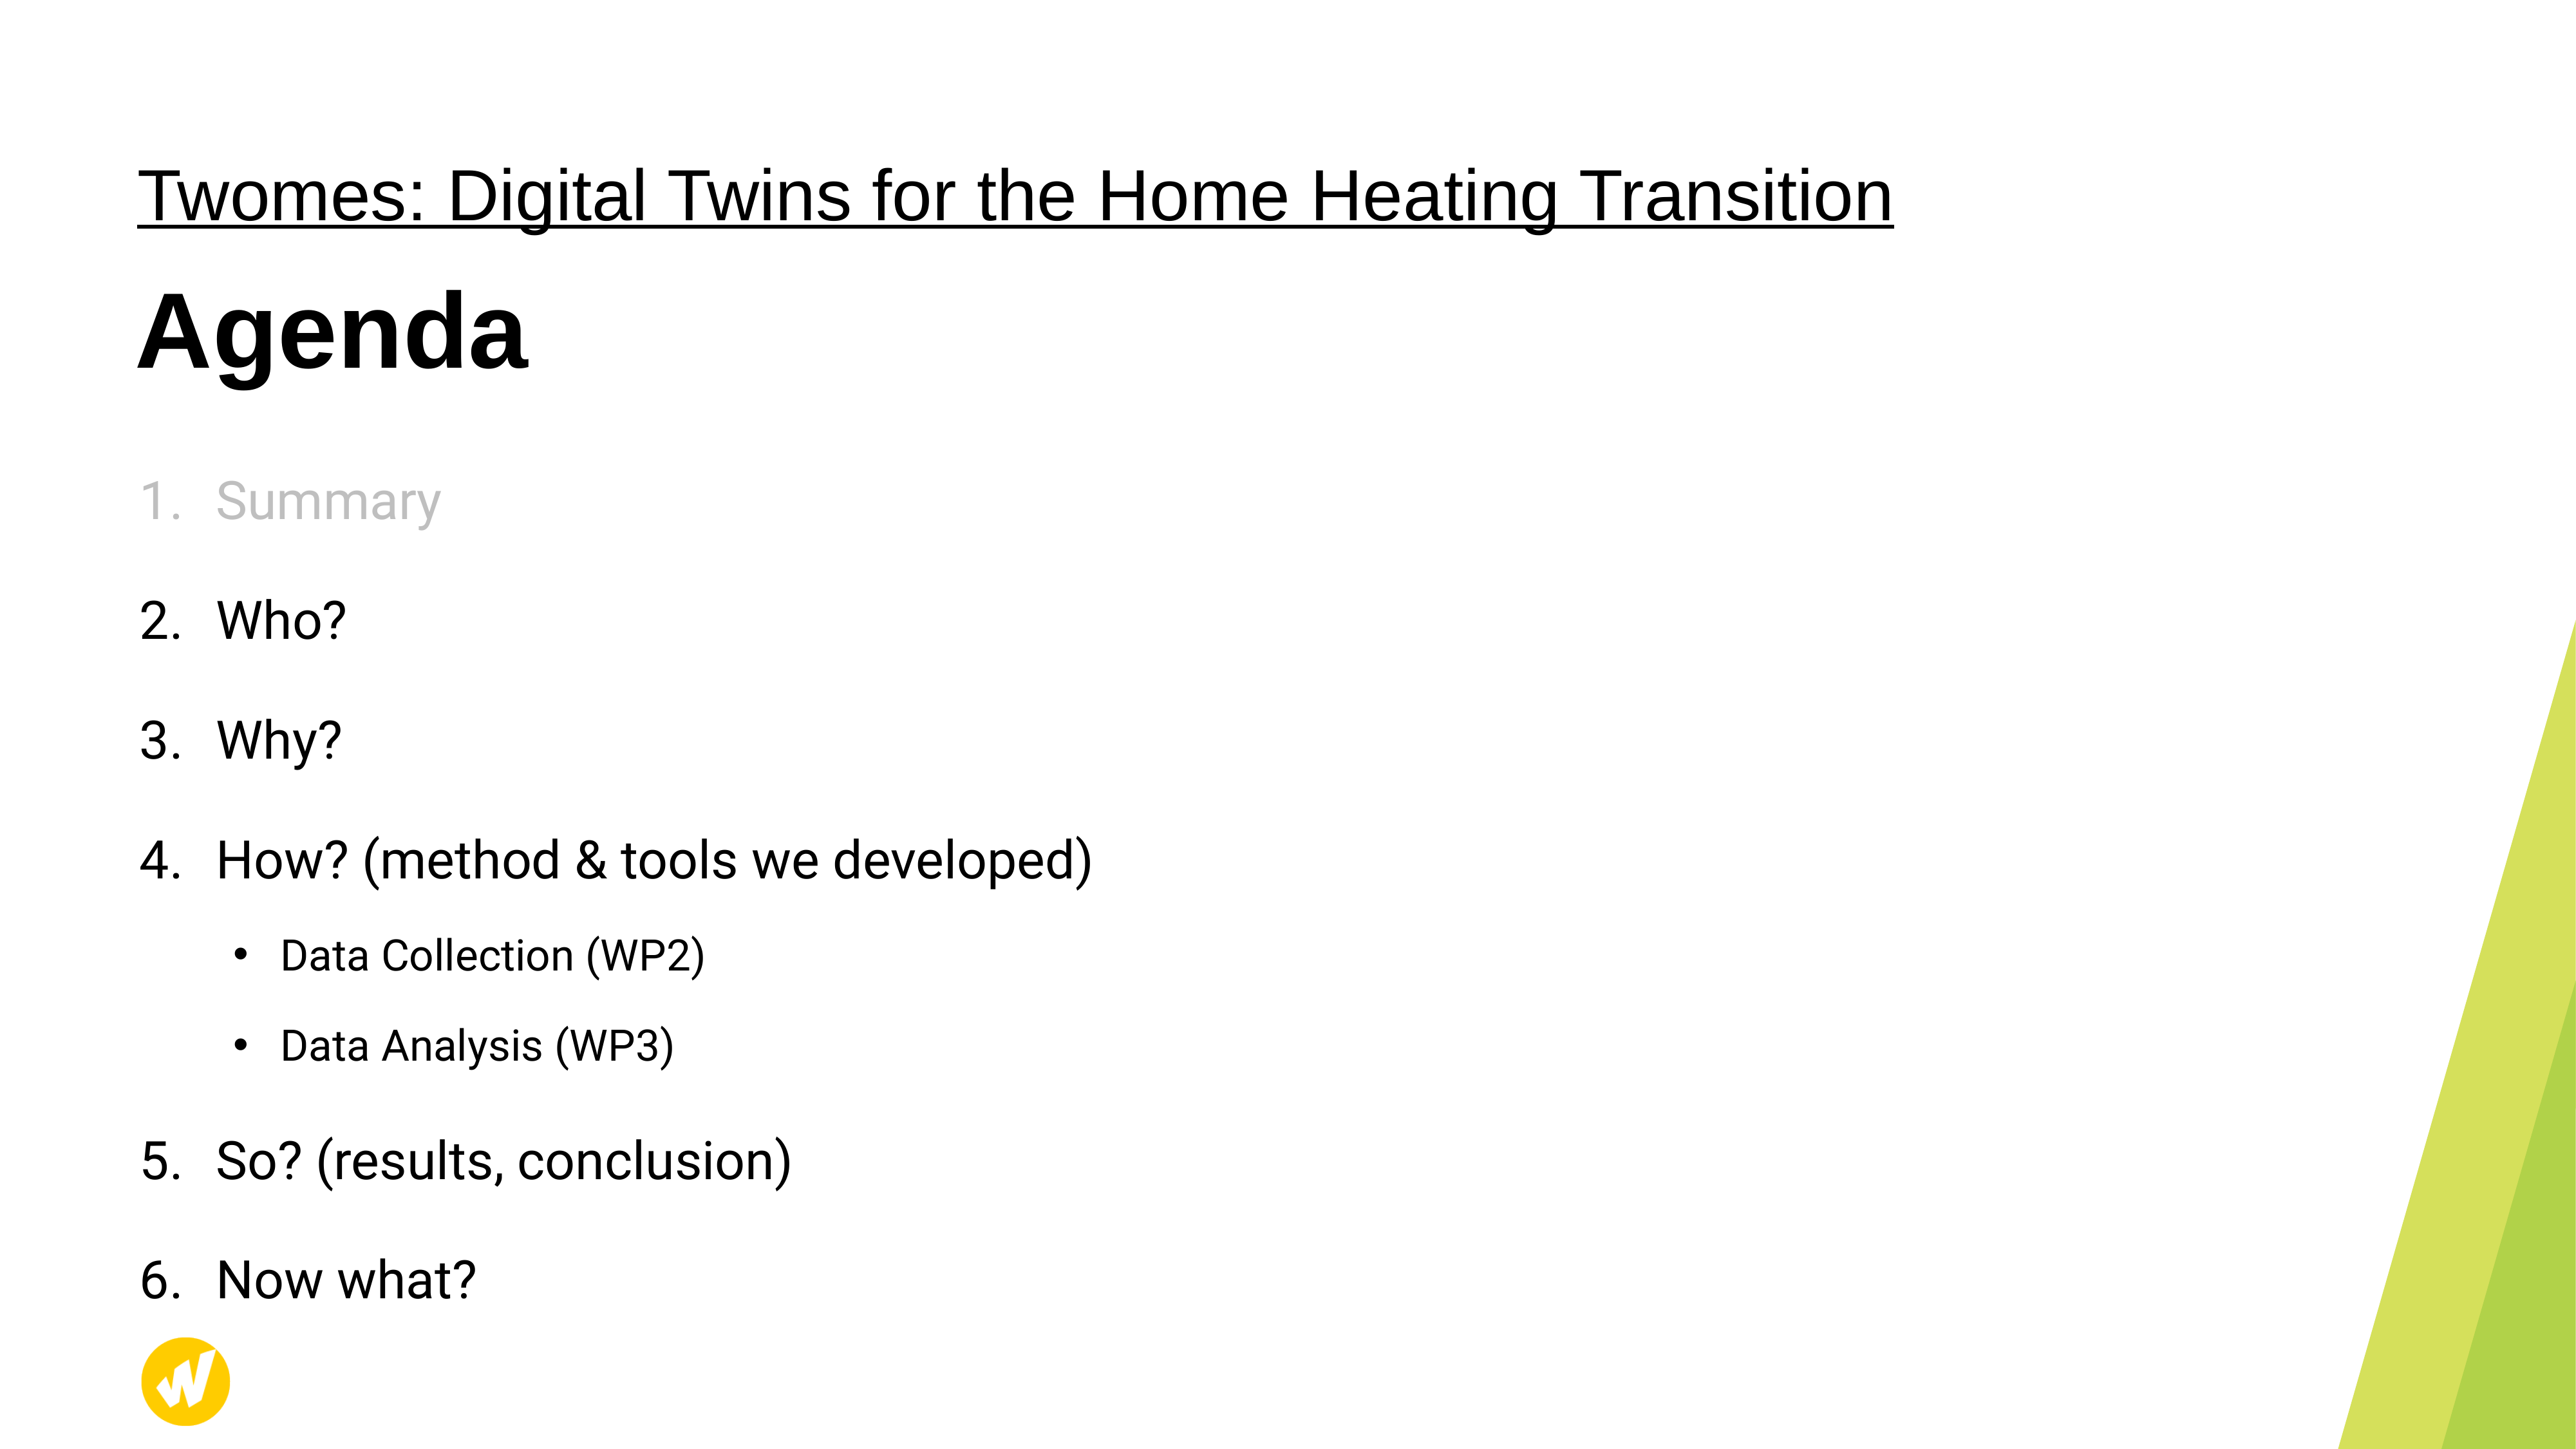

Twomes: Digital Twins for the Home Heating Transition
# Agenda
Summary
Who?
Why?
How? (method & tools we developed)
Data Collection (WP2)
Data Analysis (WP3)
So? (results, conclusion)
Now what?